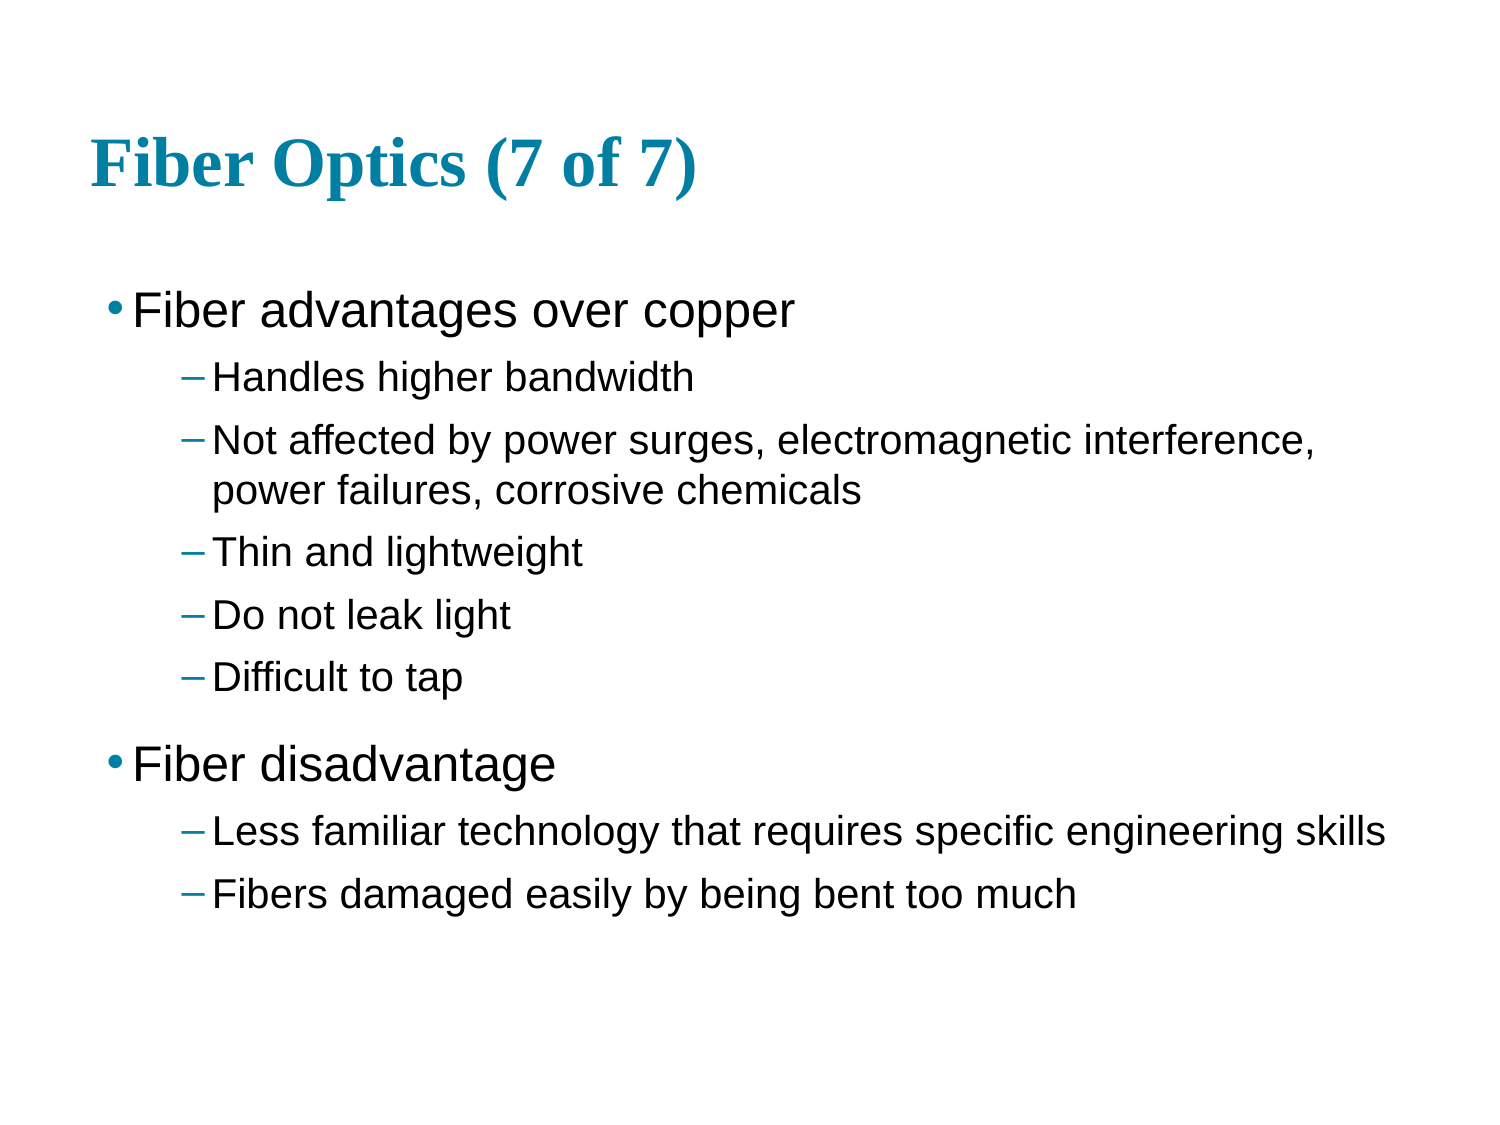

# Fiber Optics (7 of 7)
Fiber advantages over copper
Handles higher bandwidth
Not affected by power surges, electromagnetic interference, power failures, corrosive chemicals
Thin and lightweight
Do not leak light
Difficult to tap
Fiber disadvantage
Less familiar technology that requires specific engineering skills
Fibers damaged easily by being bent too much